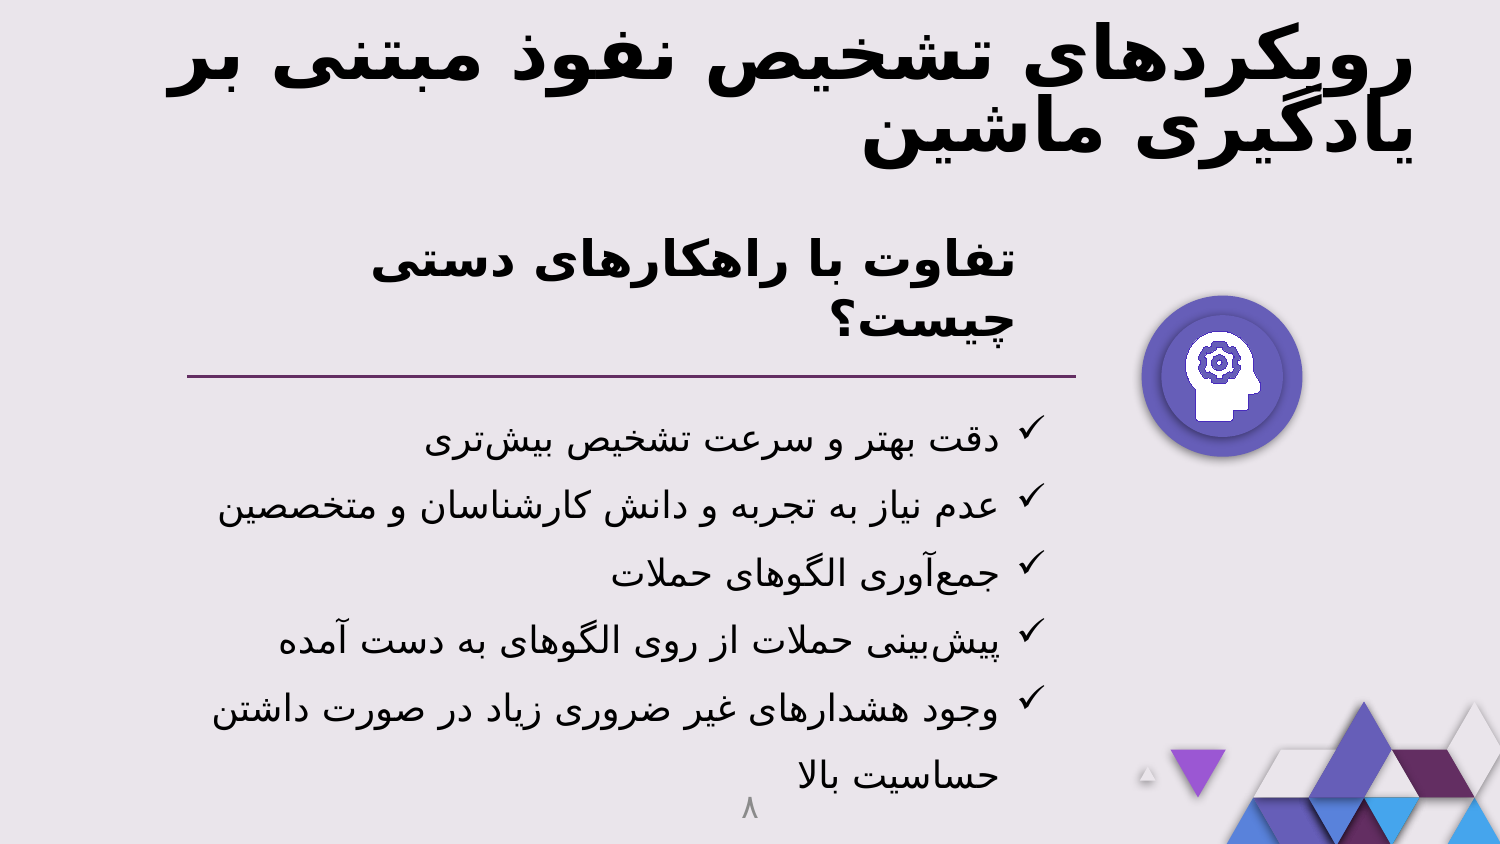

# رویکردهای تشخیص نفوذ مبتنی بر یادگیری ماشین
تفاوت با راهکارهای دستی چیست؟

دقت بهتر و سرعت تشخیص بیش‌تری
عدم نیاز به تجربه و دانش کارشناسان و متخصصین
جمع‌آوری الگوهای حملات
پیش‌بینی حملات از روی الگوهای به دست آمده
وجود هشدارهای غیر ضروری زیاد در صورت داشتن حساسیت بالا
۸